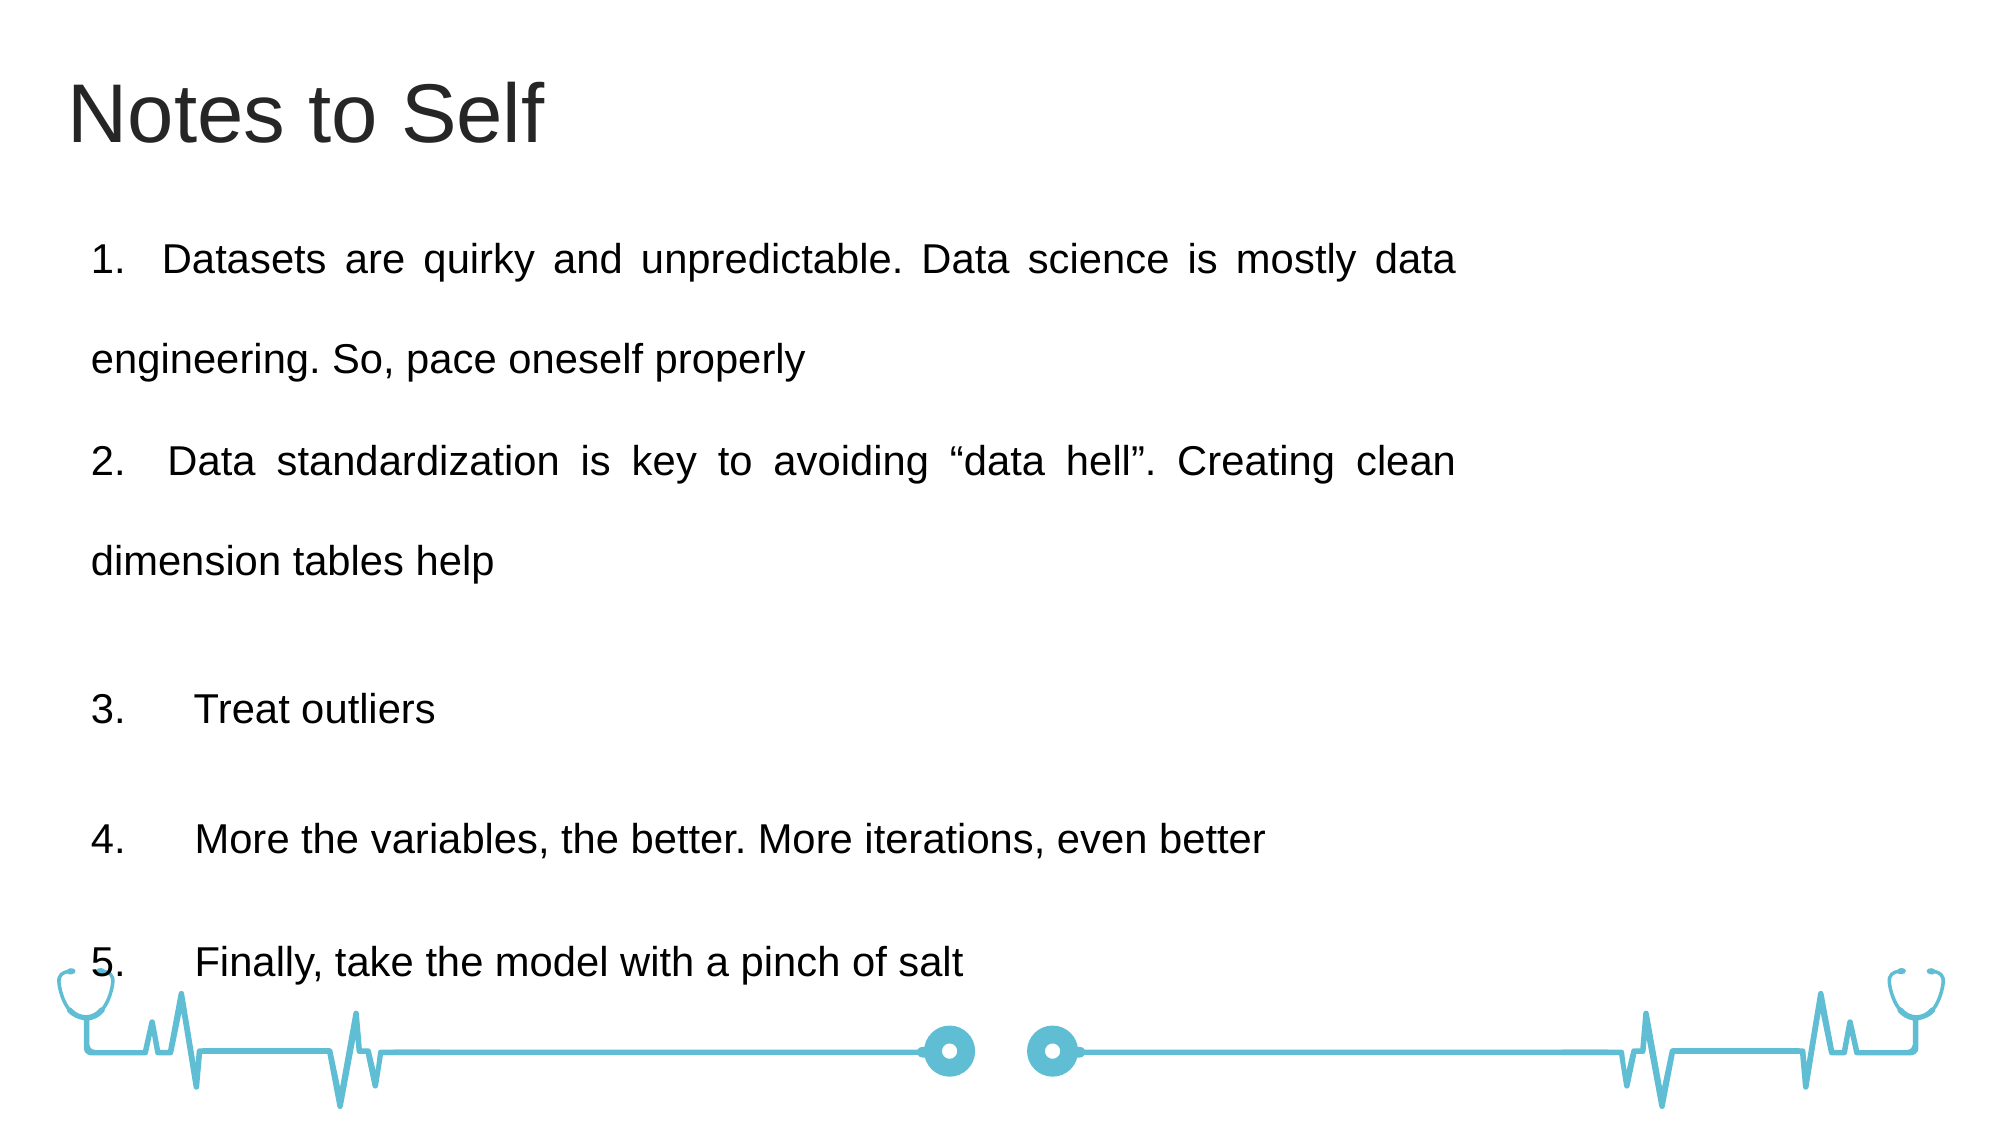

Notes to Self
1.  Datasets are quirky and unpredictable. Data science is mostly data engineering. So, pace oneself properly
2.  Data standardization is key to avoiding “data hell”. Creating clean dimension tables help
3.      Treat outliers
4.      More the variables, the better. More iterations, even better
5.      Finally, take the model with a pinch of salt